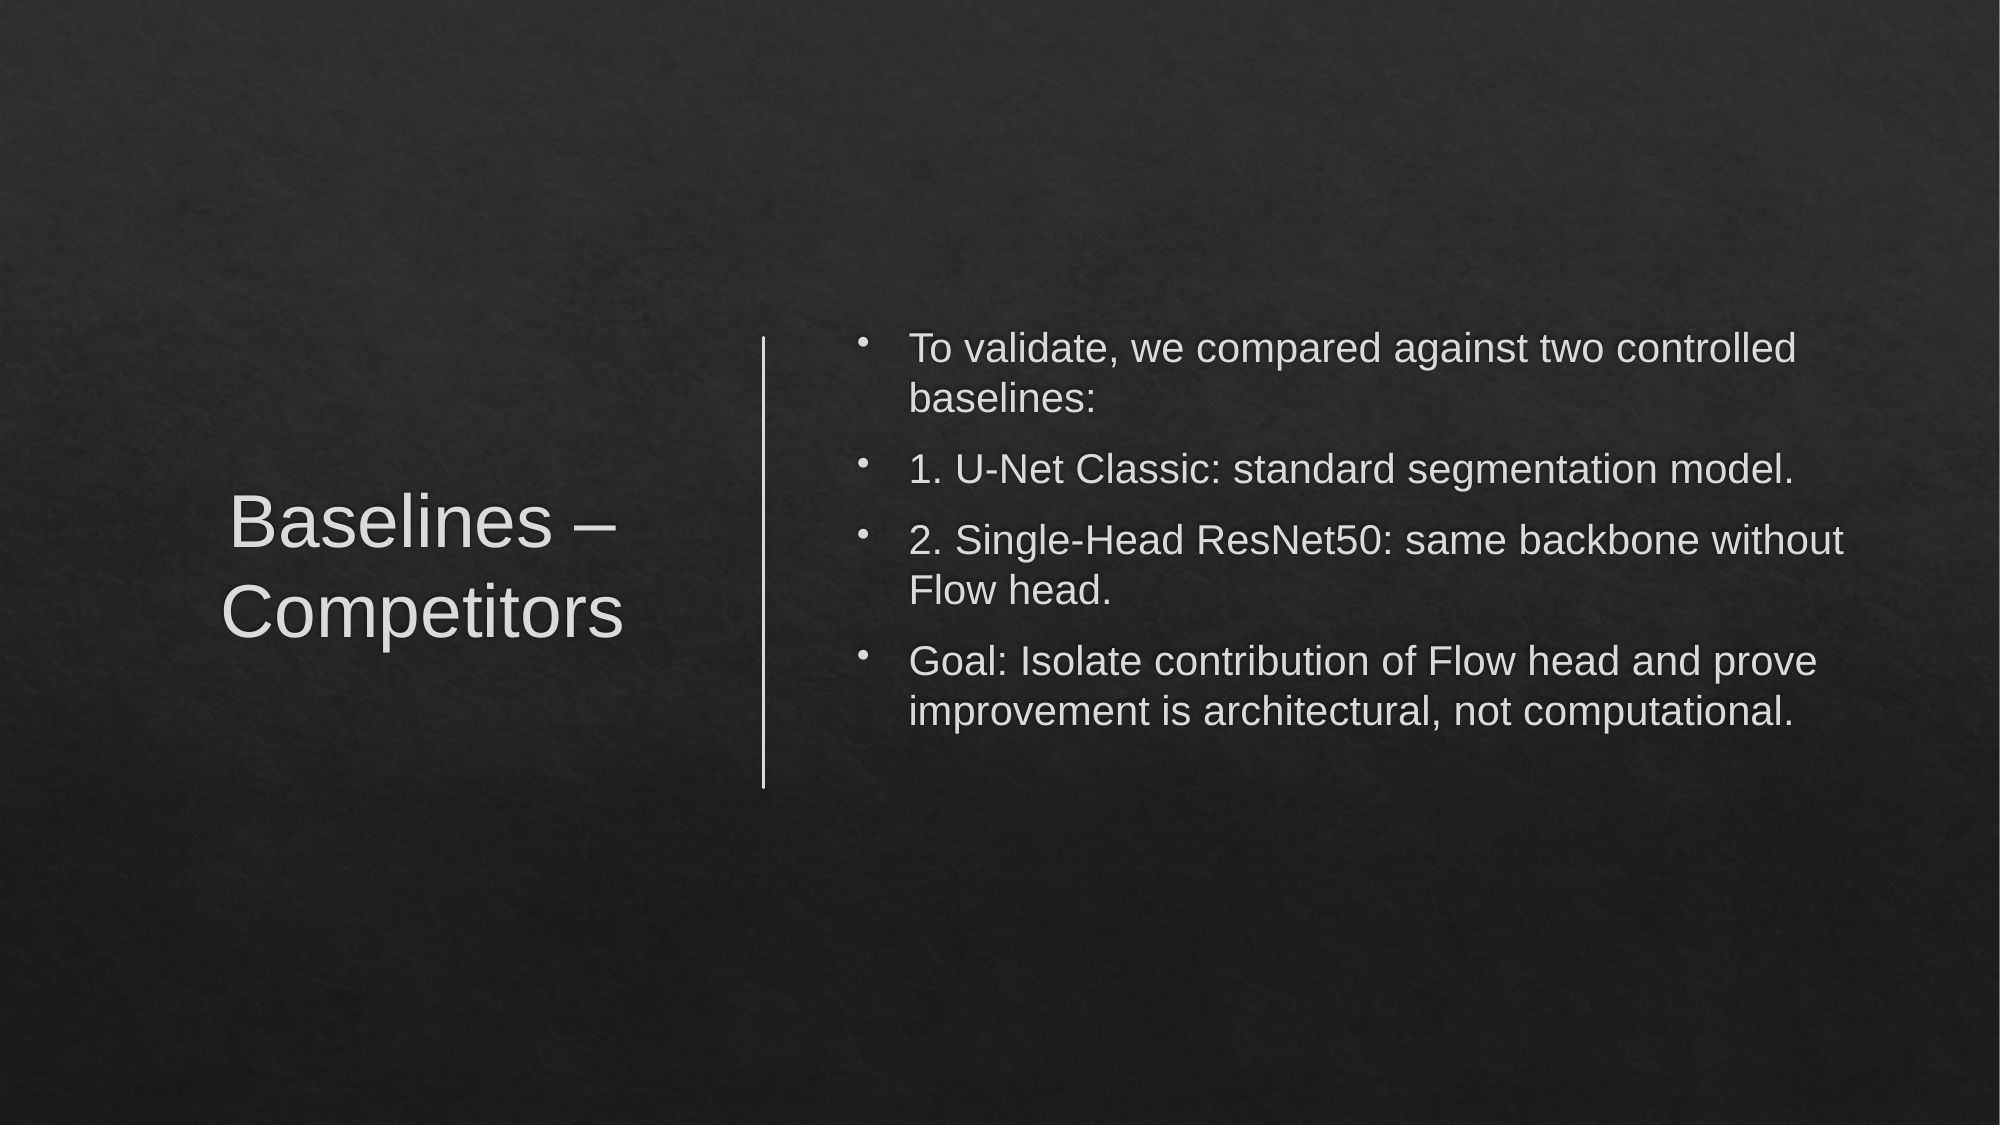

# Baselines – Competitors
To validate, we compared against two controlled baselines:
1. U‑Net Classic: standard segmentation model.
2. Single-Head ResNet50: same backbone without Flow head.
Goal: Isolate contribution of Flow head and prove improvement is architectural, not computational.